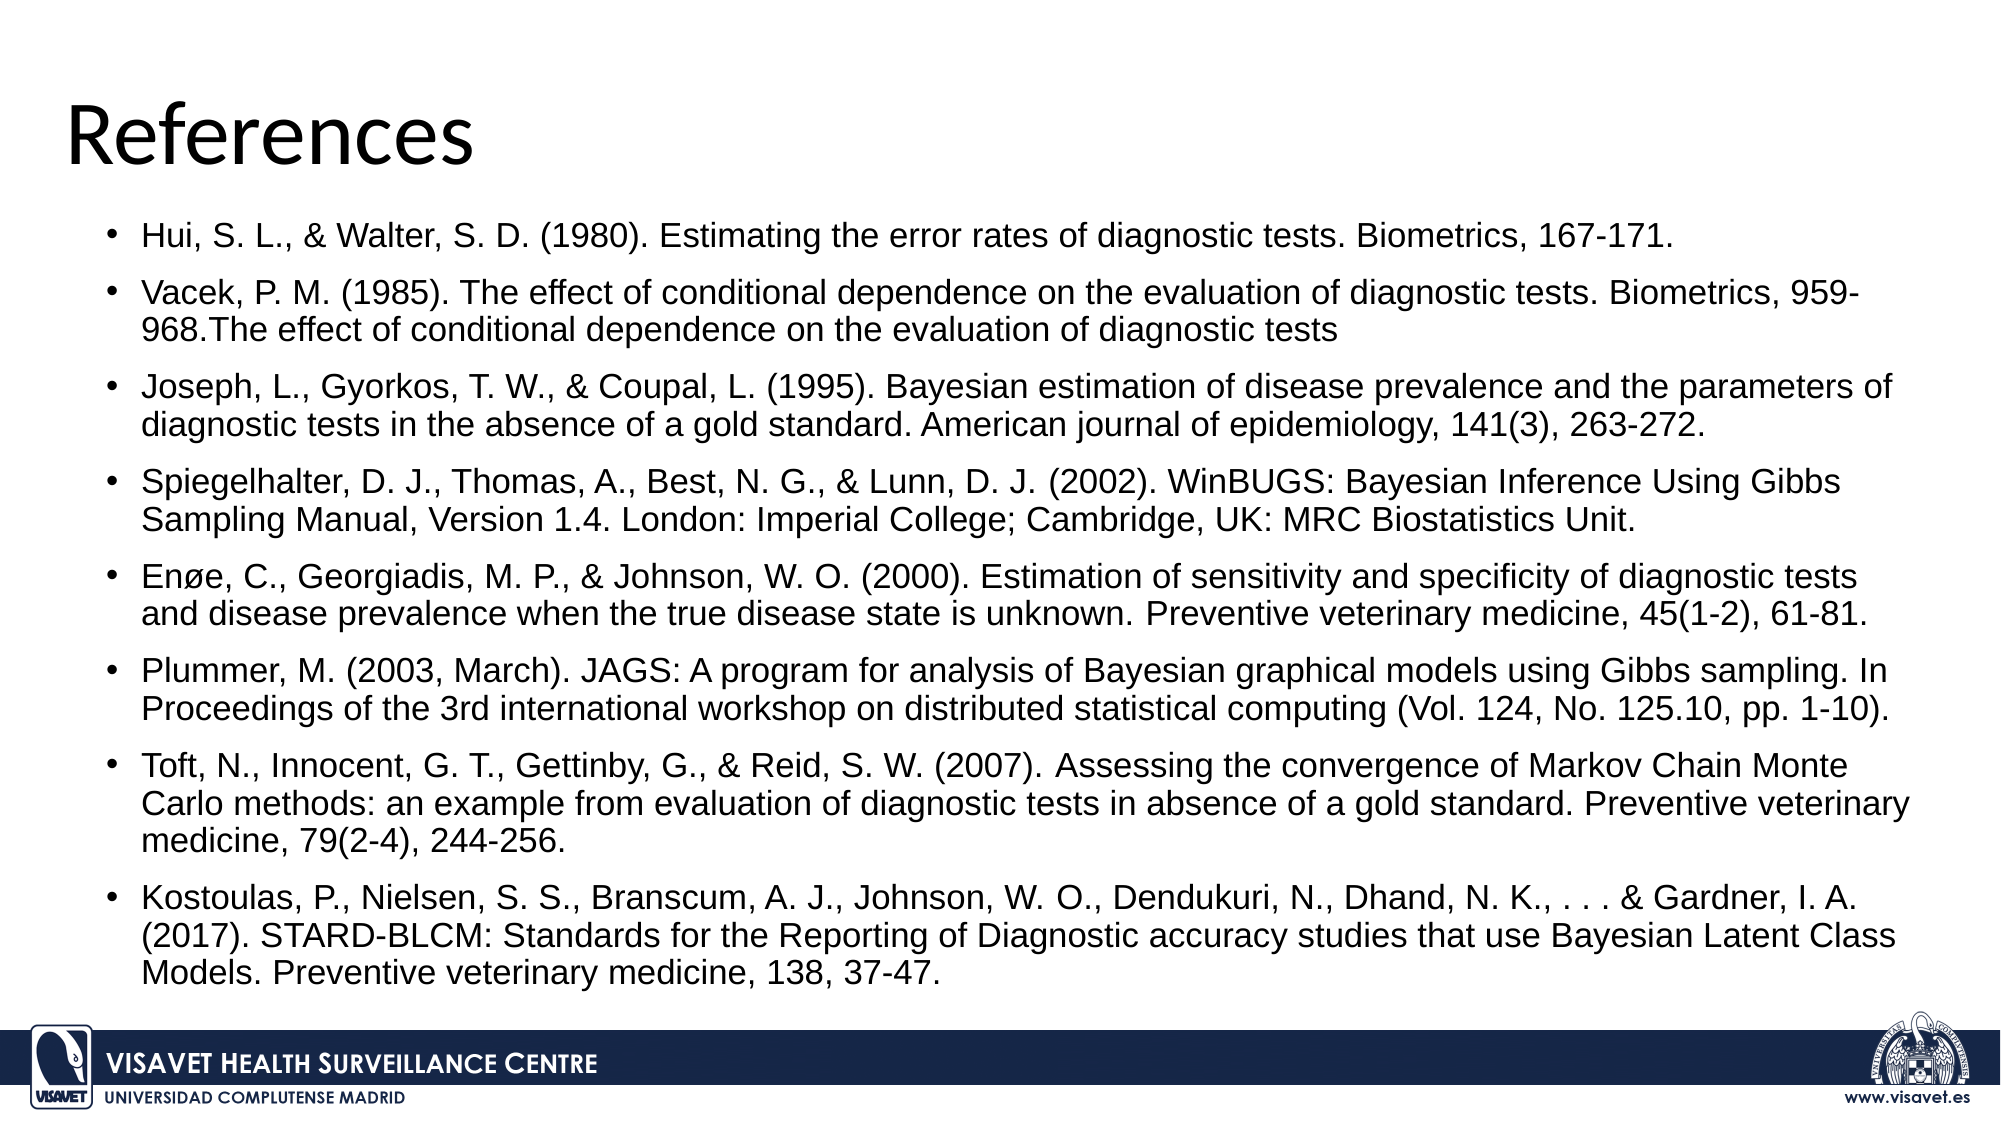

# References
Hui, S. L., & Walter, S. D. (1980). Estimating the error rates of diagnostic tests. Biometrics, 167-171.
Vacek, P. M. (1985). The effect of conditional dependence on the evaluation of diagnostic tests. Biometrics, 959-968.The effect of conditional dependence on the evaluation of diagnostic tests
Joseph, L., Gyorkos, T. W., & Coupal, L. (1995). Bayesian estimation of disease prevalence and the parameters of diagnostic tests in the absence of a gold standard. American journal of epidemiology, 141(3), 263-272.
Spiegelhalter, D. J., Thomas, A., Best, N. G., & Lunn, D. J. (2002). WinBUGS: Bayesian Inference Using Gibbs Sampling Manual, Version 1.4. London: Imperial College; Cambridge, UK: MRC Biostatistics Unit.
Enøe, C., Georgiadis, M. P., & Johnson, W. O. (2000). Estimation of sensitivity and specificity of diagnostic tests and disease prevalence when the true disease state is unknown. Preventive veterinary medicine, 45(1-2), 61-81.
Plummer, M. (2003, March). JAGS: A program for analysis of Bayesian graphical models using Gibbs sampling. In Proceedings of the 3rd international workshop on distributed statistical computing (Vol. 124, No. 125.10, pp. 1-10).
Toft, N., Innocent, G. T., Gettinby, G., & Reid, S. W. (2007). Assessing the convergence of Markov Chain Monte Carlo methods: an example from evaluation of diagnostic tests in absence of a gold standard. Preventive veterinary medicine, 79(2-4), 244-256.
Kostoulas, P., Nielsen, S. S., Branscum, A. J., Johnson, W. O., Dendukuri, N., Dhand, N. K., . . . & Gardner, I. A. (2017). STARD-BLCM: Standards for the Reporting of Diagnostic accuracy studies that use Bayesian Latent Class Models. Preventive veterinary medicine, 138, 37-47.